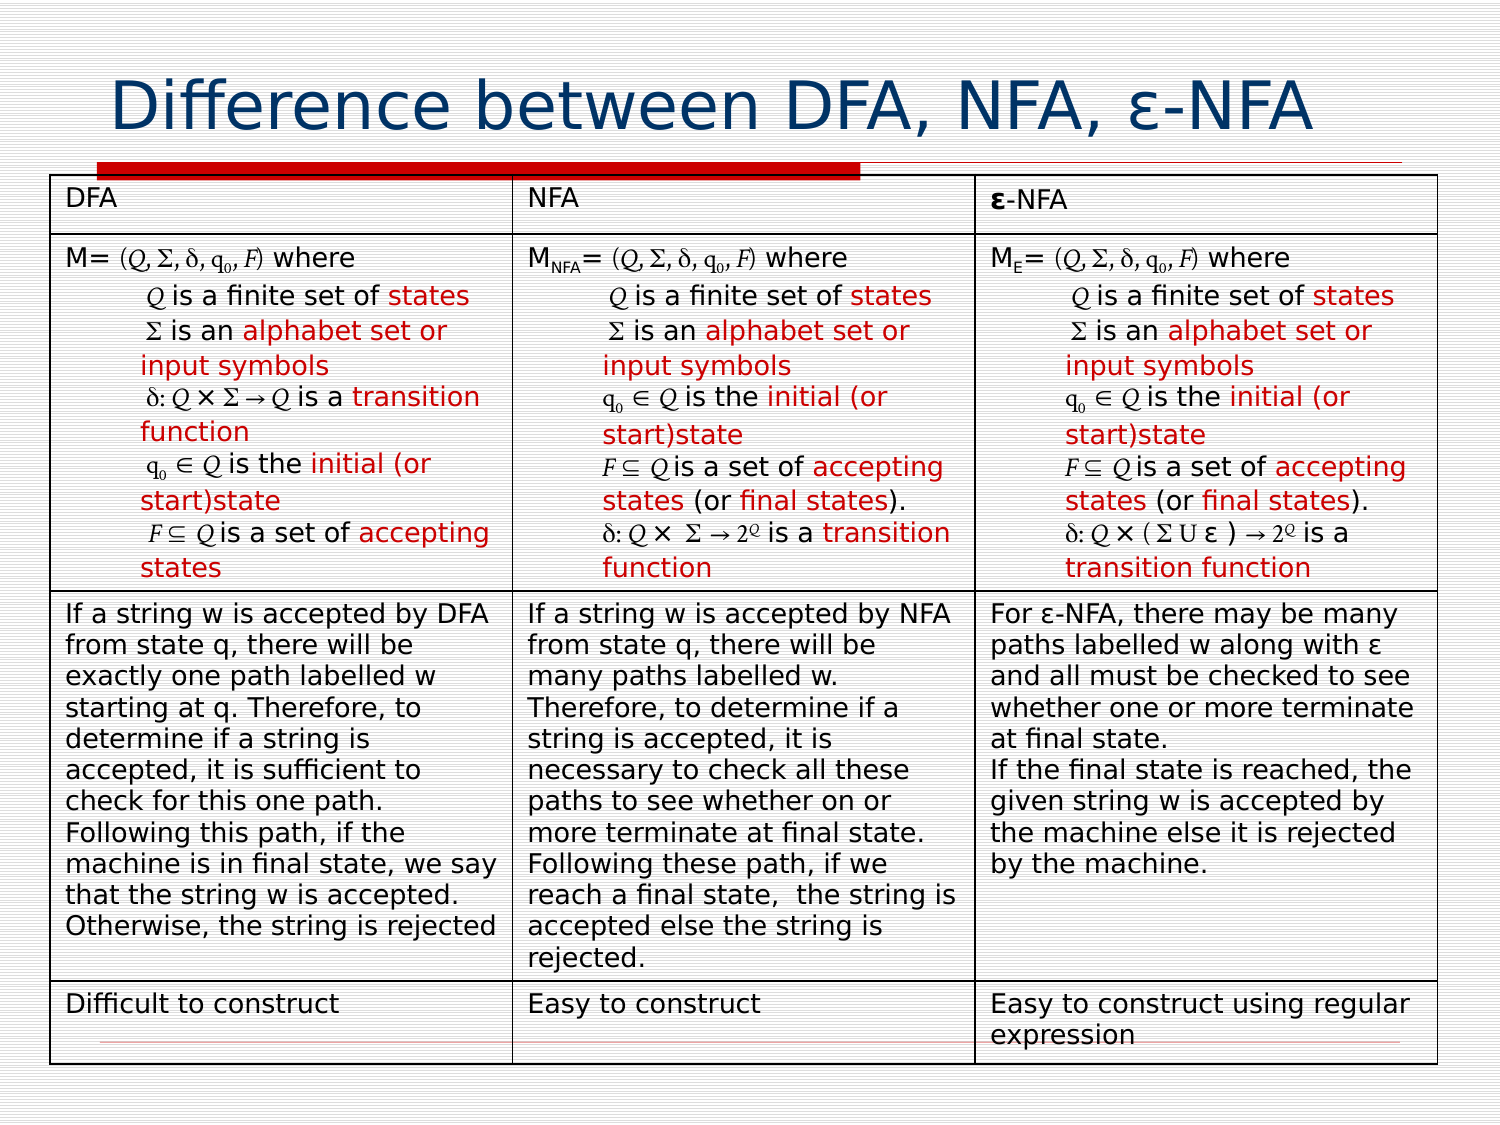

# Difference between DFA, NFA, ε-NFA
| DFA | NFA | ε-NFA |
| --- | --- | --- |
| M= (Q, Σ, δ, q0, F) where Q is a finite set of states Σ is an alphabet set or input symbols δ: Q × Σ → Q is a transition function q0 ∈ Q is the initial (or start)state F ⊆ Q is a set of accepting states | MNFA= (Q, Σ, δ, q0, F) where Q is a finite set of states Σ is an alphabet set or input symbols q0 ∈ Q is the initial (or start)state F ⊆ Q is a set of accepting states (or final states). δ: Q × Σ → 2Q is a transition function | ME= (Q, Σ, δ, q0, F) where Q is a finite set of states Σ is an alphabet set or input symbols q0 ∈ Q is the initial (or start)state F ⊆ Q is a set of accepting states (or final states). δ: Q × ( Σ U ε ) → 2Q is a transition function |
| If a string w is accepted by DFA from state q, there will be exactly one path labelled w starting at q. Therefore, to determine if a string is accepted, it is sufficient to check for this one path. Following this path, if the machine is in final state, we say that the string w is accepted. Otherwise, the string is rejected | If a string w is accepted by NFA from state q, there will be many paths labelled w. Therefore, to determine if a string is accepted, it is necessary to check all these paths to see whether on or more terminate at final state. Following these path, if we reach a final state, the string is accepted else the string is rejected. | For ε-NFA, there may be many paths labelled w along with ε and all must be checked to see whether one or more terminate at final state. If the final state is reached, the given string w is accepted by the machine else it is rejected by the machine. |
| Difficult to construct | Easy to construct | Easy to construct using regular expression |